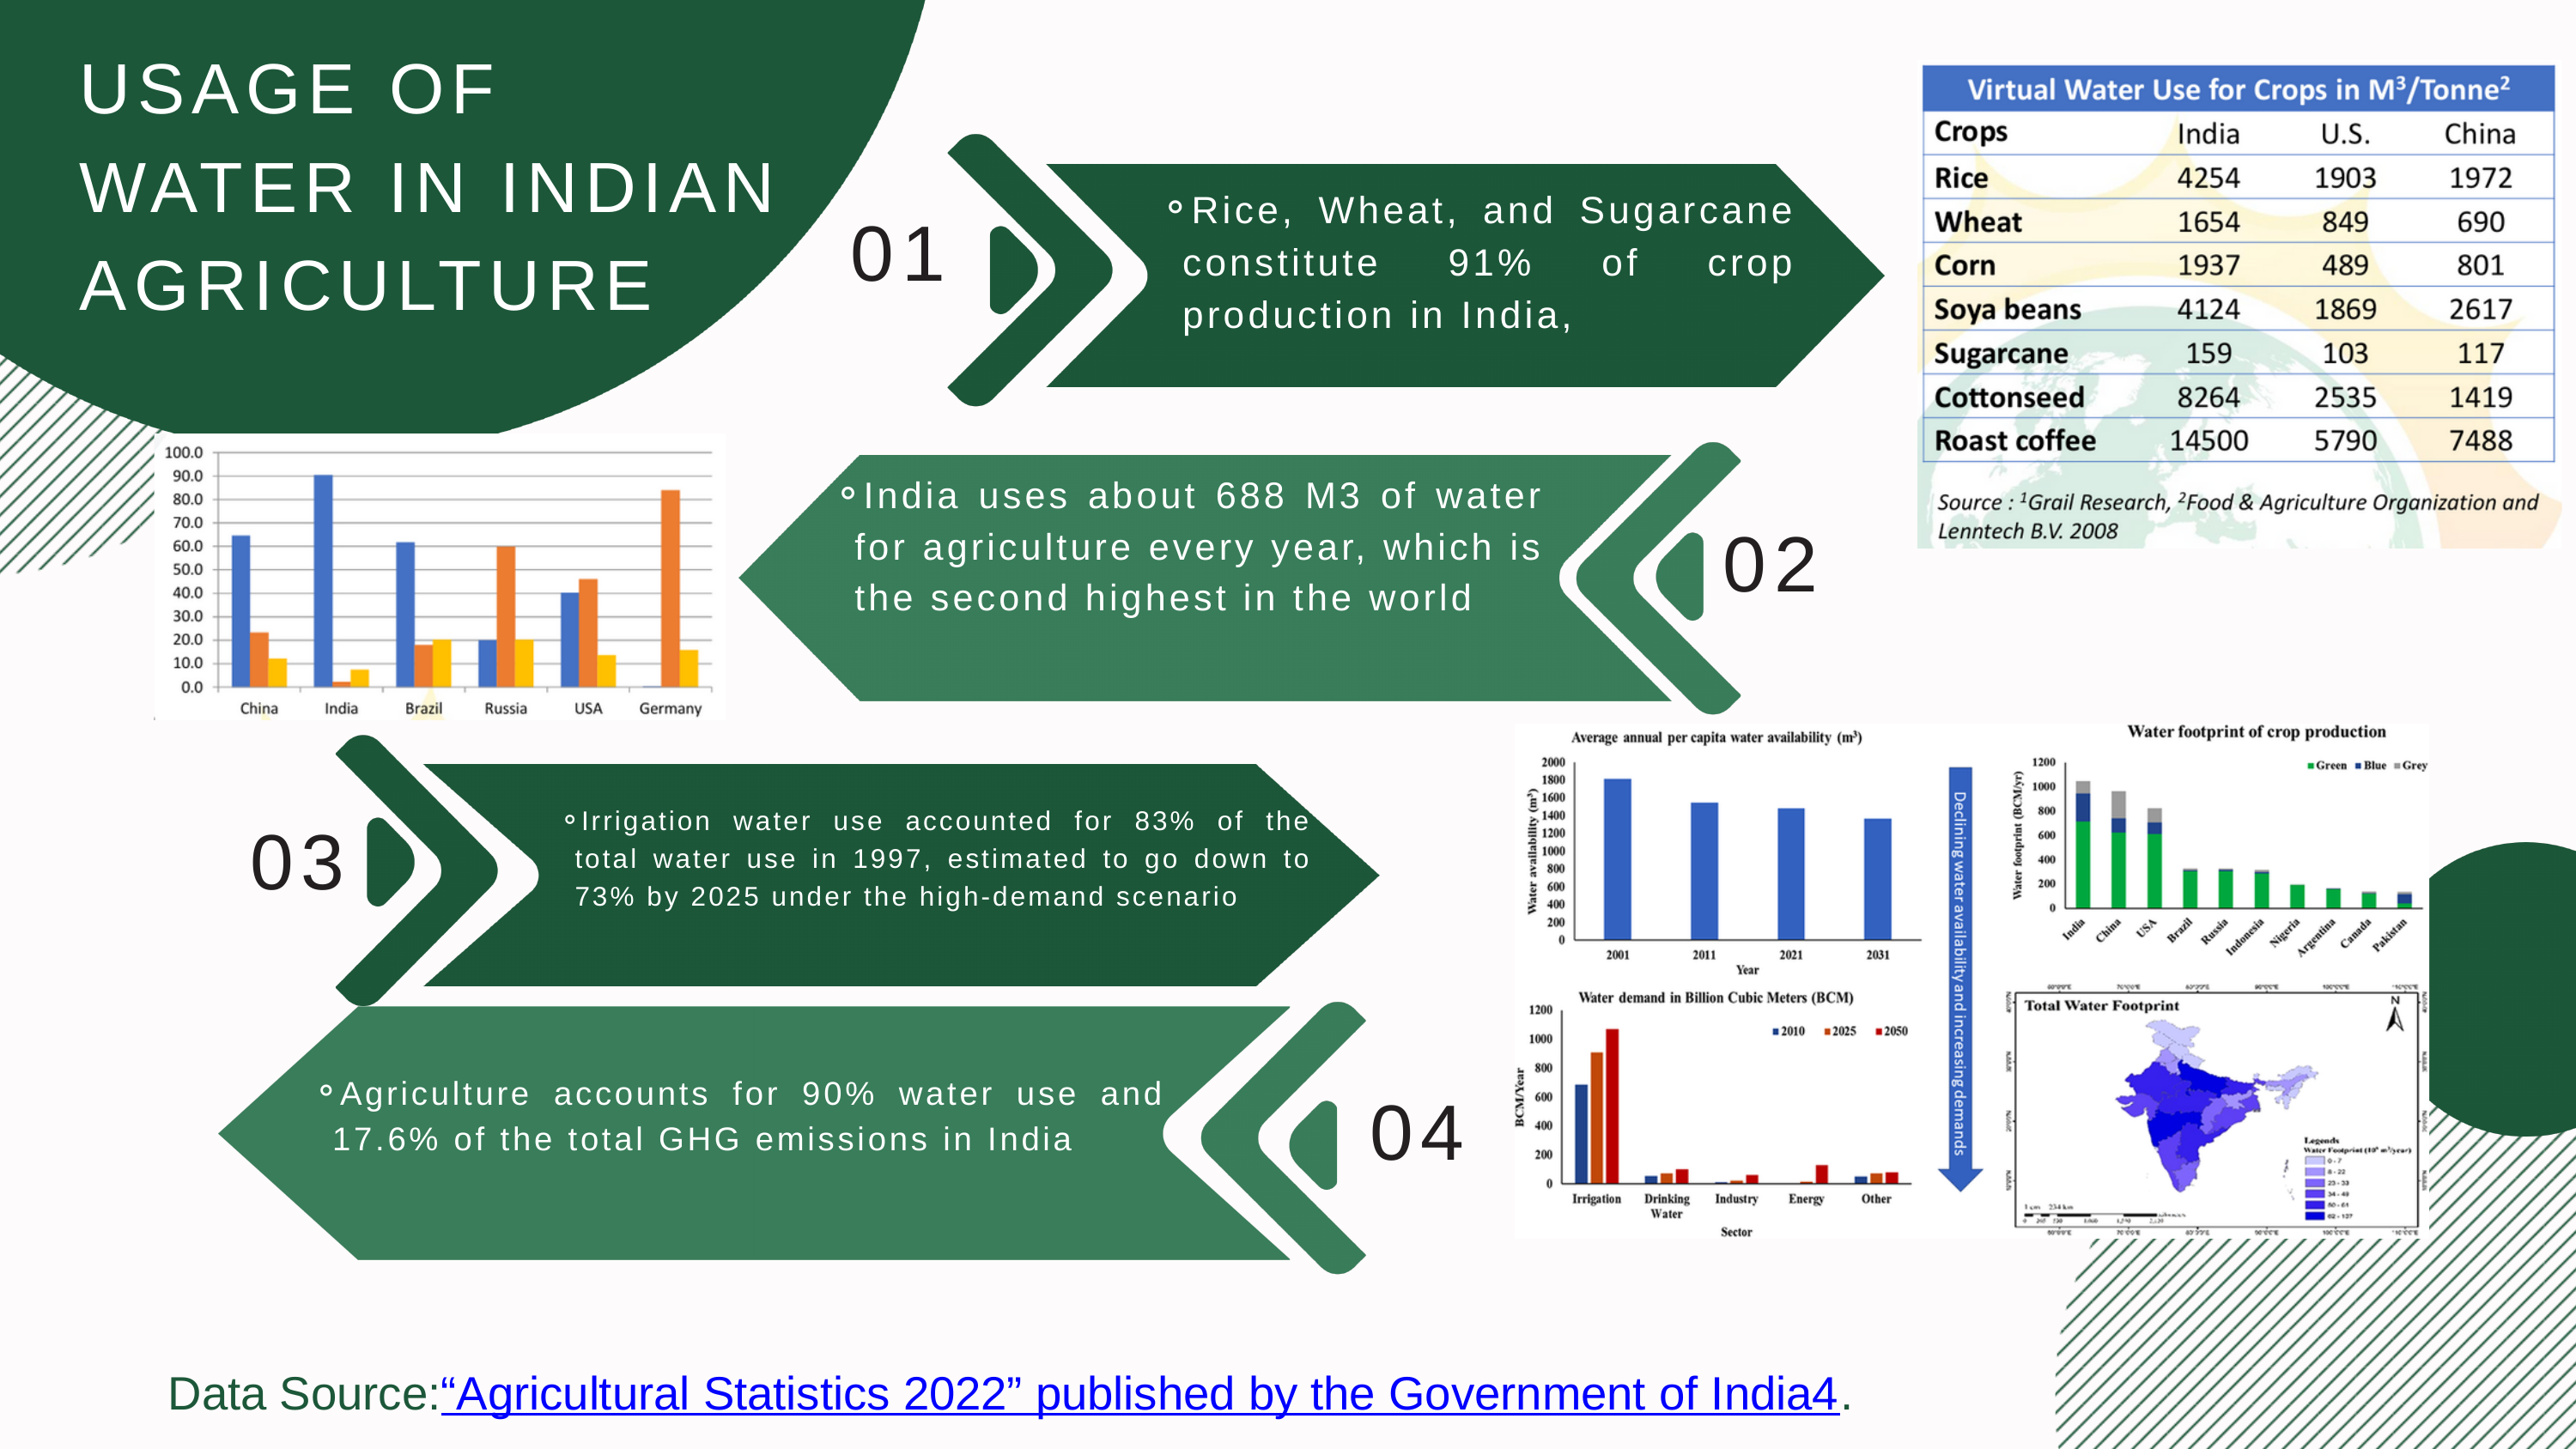

USAGE OF WATER IN INDIAN
AGRICULTURE

Rice, Wheat, and Sugarcane constitute 91% of crop production in India,

01

India uses about 688 M3 of water for agriculture every year, which is the second highest in the world

02

03
Irrigation water use accounted for 83% of the total water use in 1997, estimated to go down to 73% by 2025 under the high-demand scenario

Agriculture accounts for 90% water use and 17.6% of the total GHG emissions in India

04

Data Source:“Agricultural Statistics 2022” published by the Government of India4.